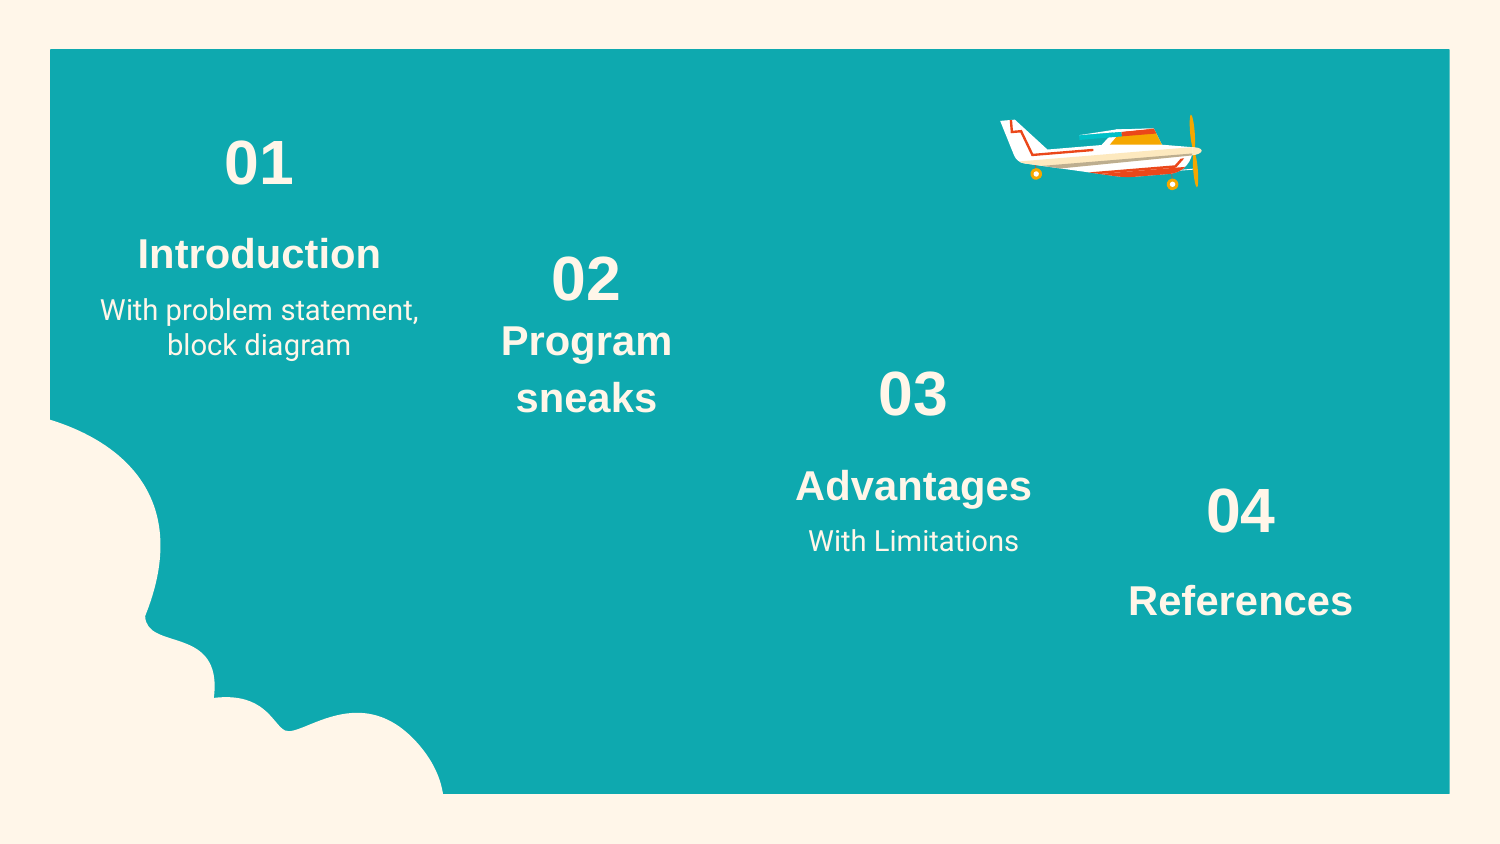

# 01
Introduction
02
With problem statement, block diagram
Program
sneaks
03
Advantages
04
With Limitations
References